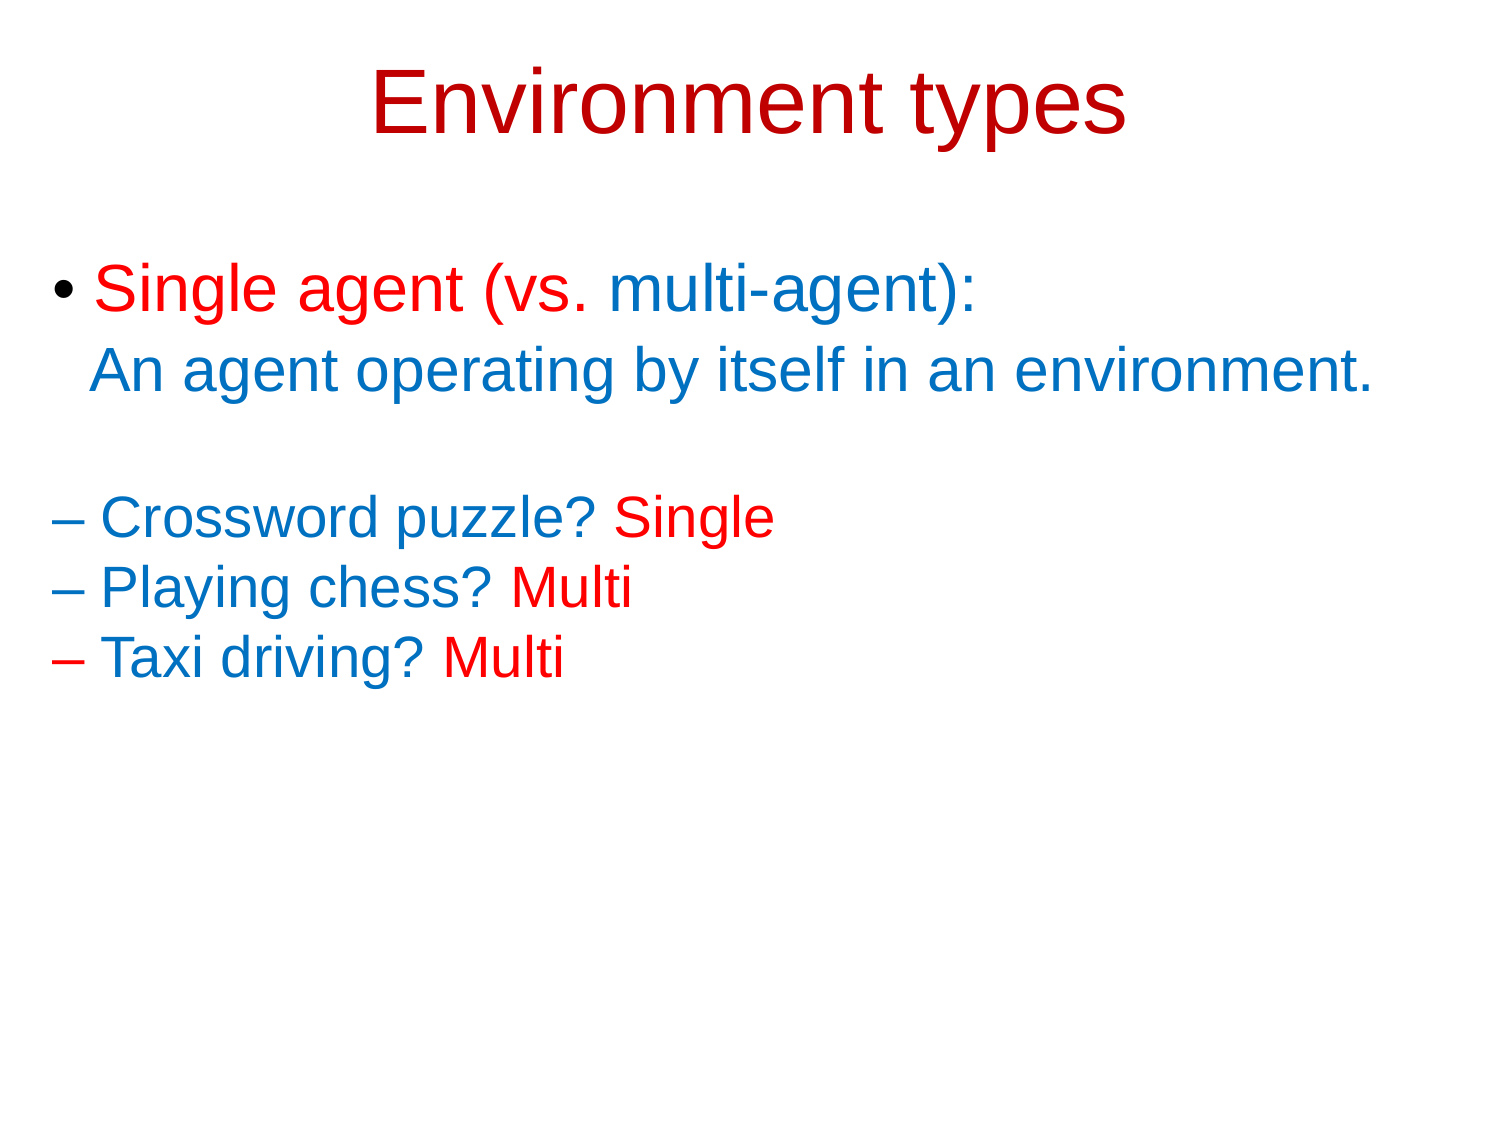

Environment types
• Single agent (vs. multi-agent):
  An agent operating by itself in an environment.

– Crossword puzzle? Single
– Playing chess? Multi
– Taxi driving? Multi